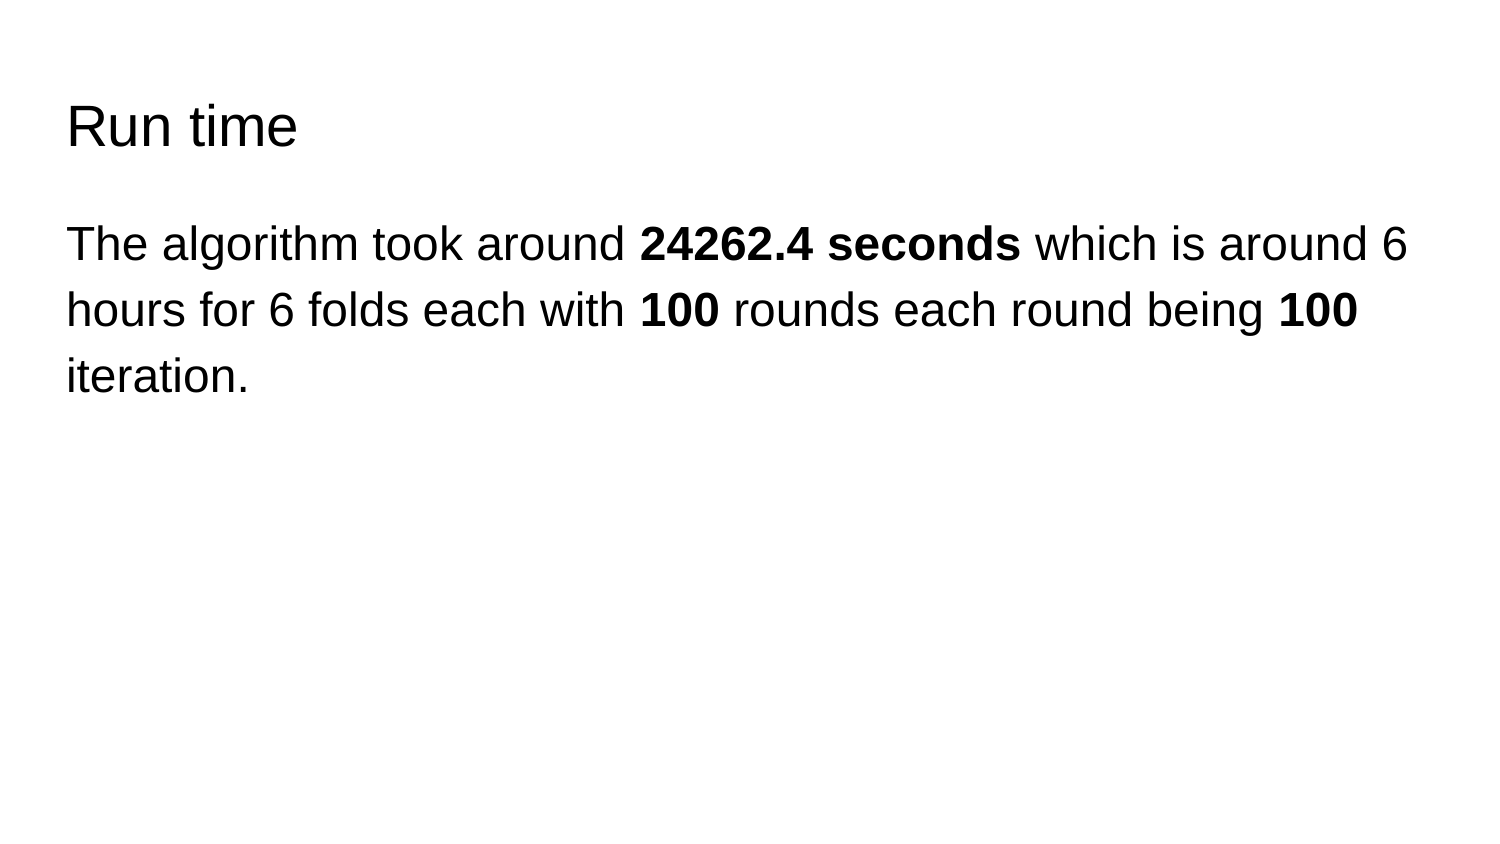

# Run time
The algorithm took around 24262.4 seconds which is around 6 hours for 6 folds each with 100 rounds each round being 100 iteration.